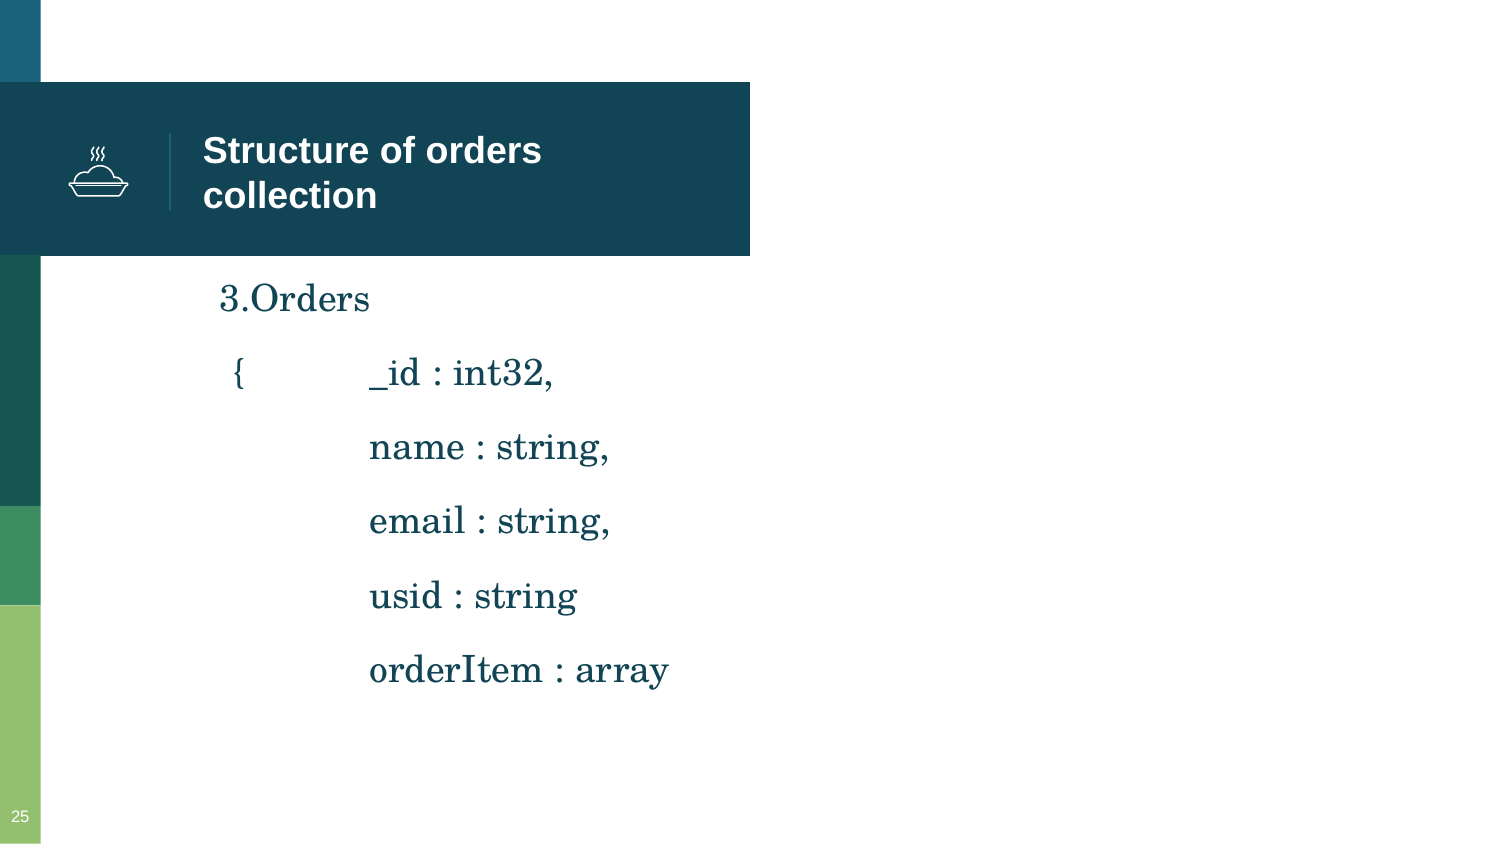

# Structure of orders collection

3.Orders
 {	_id : int32,
	name : string,
	email : string,
	usid : string
	orderItem : array

25